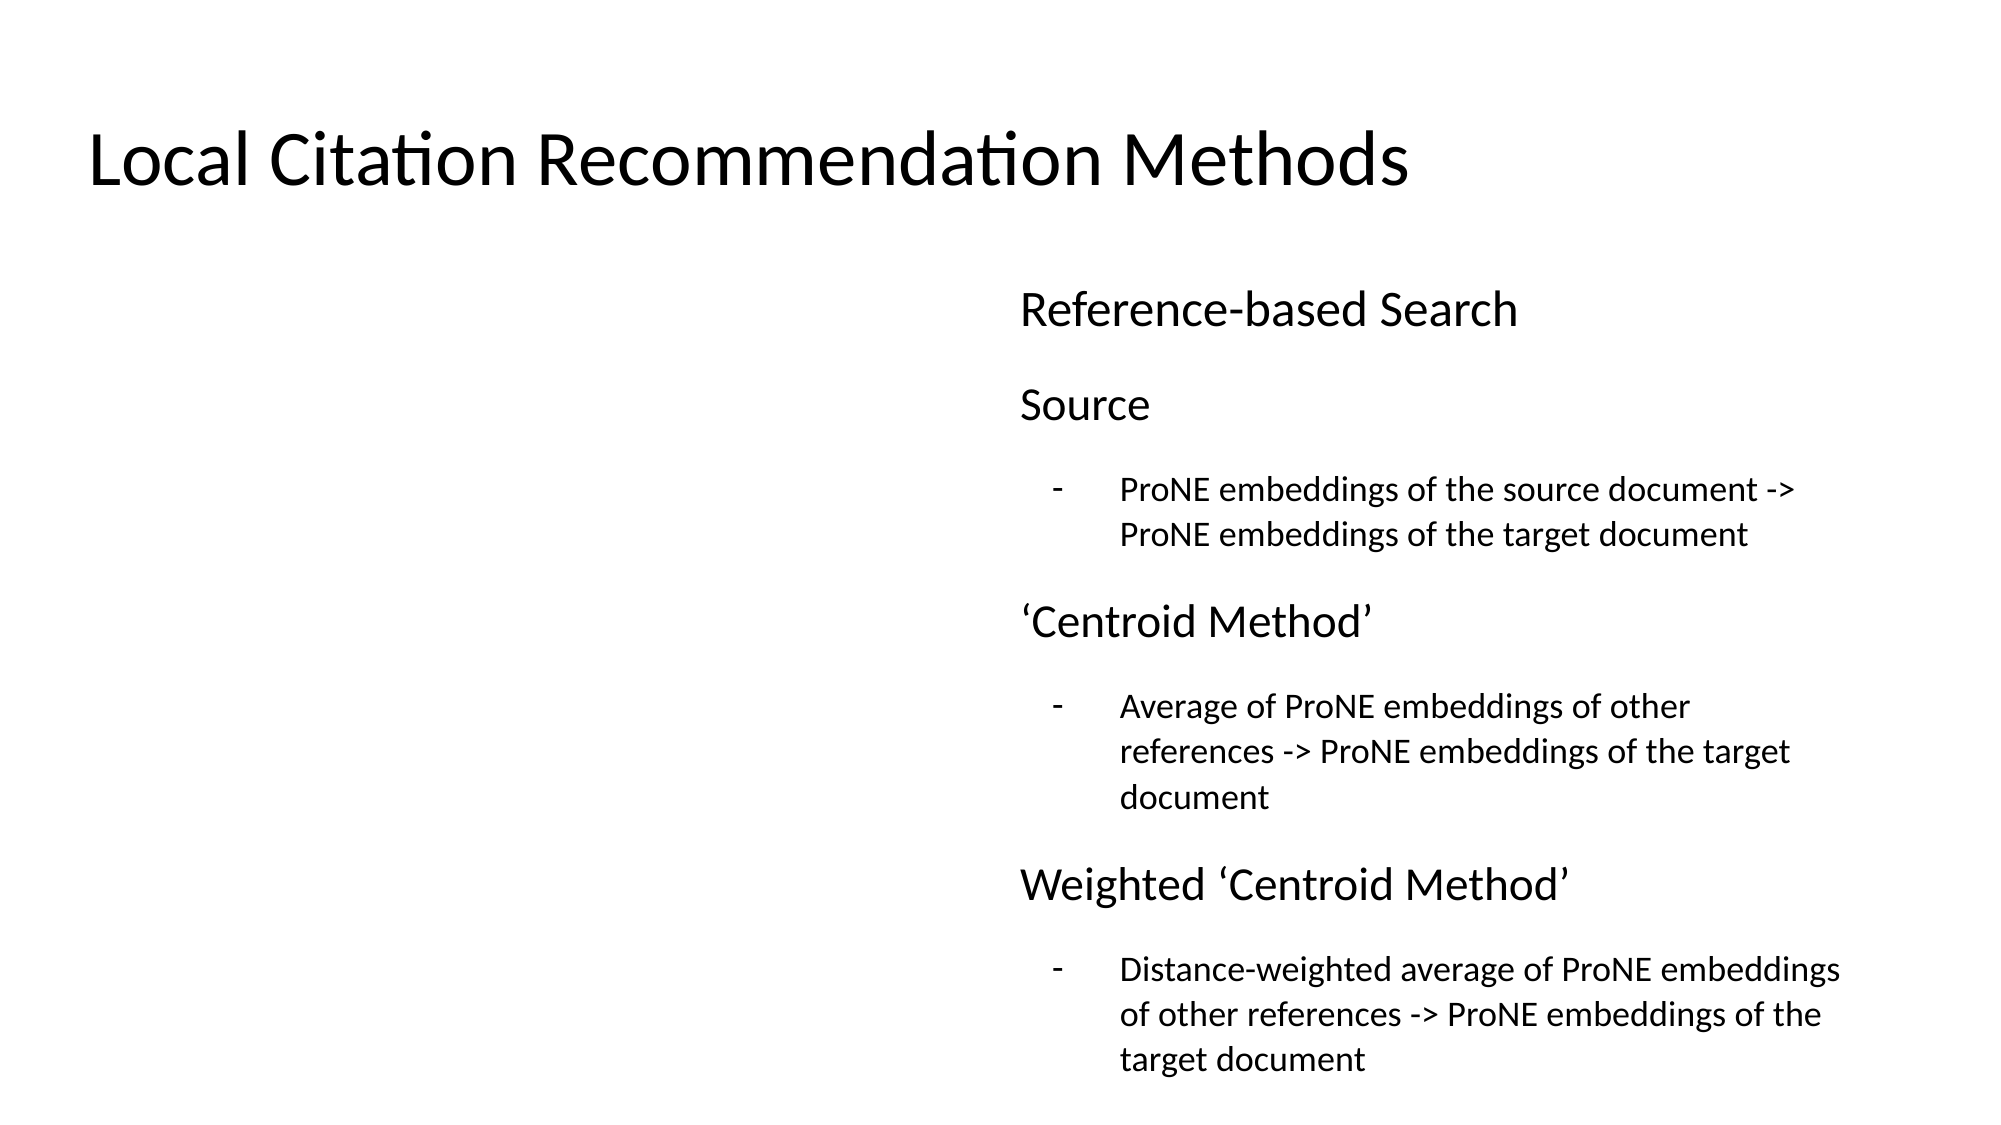

# Local Citation Recommendation Methods
Reference-based Search
Source
ProNE embeddings of the source document -> ProNE embeddings of the target document
‘Centroid Method’
Average of ProNE embeddings of other references -> ProNE embeddings of the target document
Weighted ‘Centroid Method’
Distance-weighted average of ProNE embeddings of other references -> ProNE embeddings of the target document